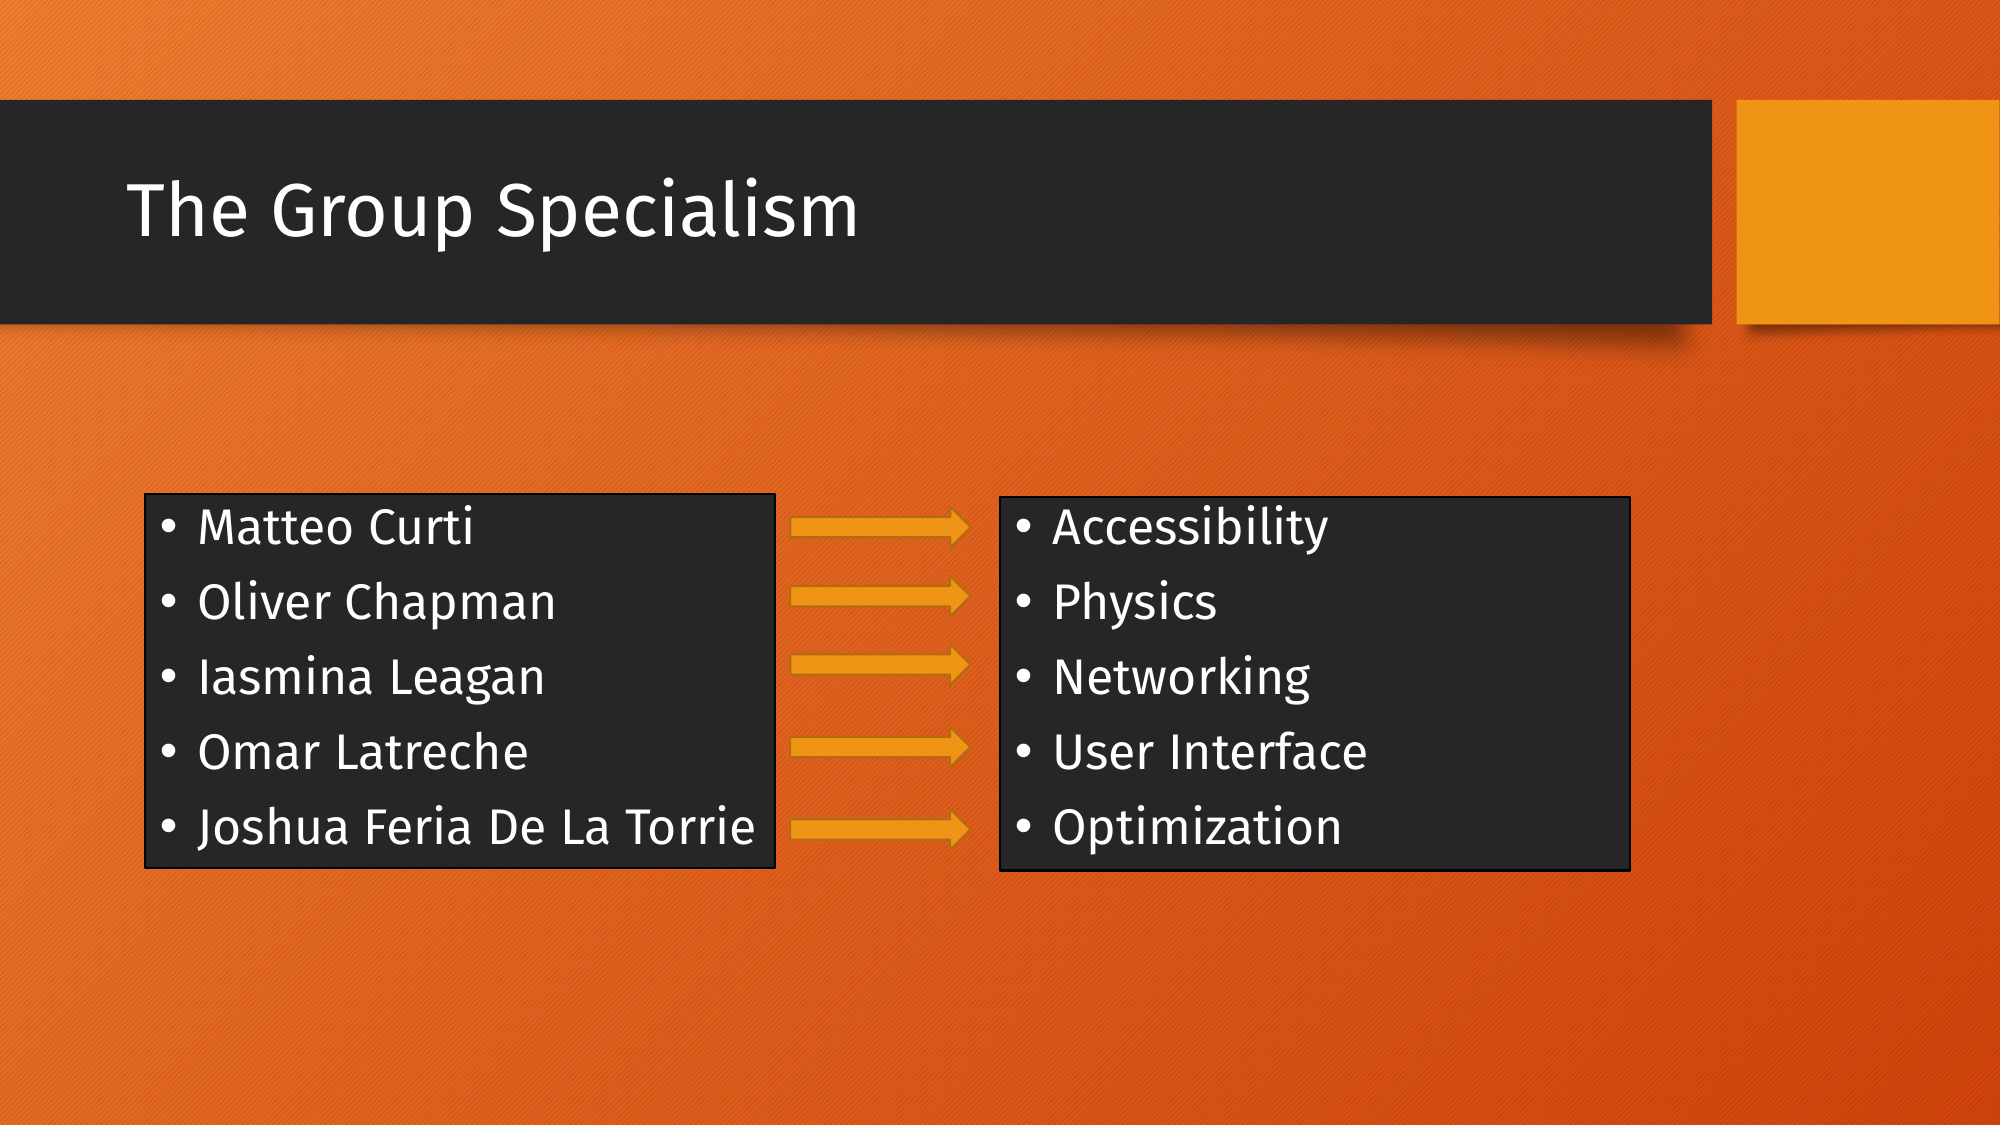

# The Group Specialism

Matteo Curti
Oliver Chapman
Iasmina Leagan
Omar Latreche
Joshua Feria De La Torrie
Accessibility
Physics
Networking
User Interface
Optimization